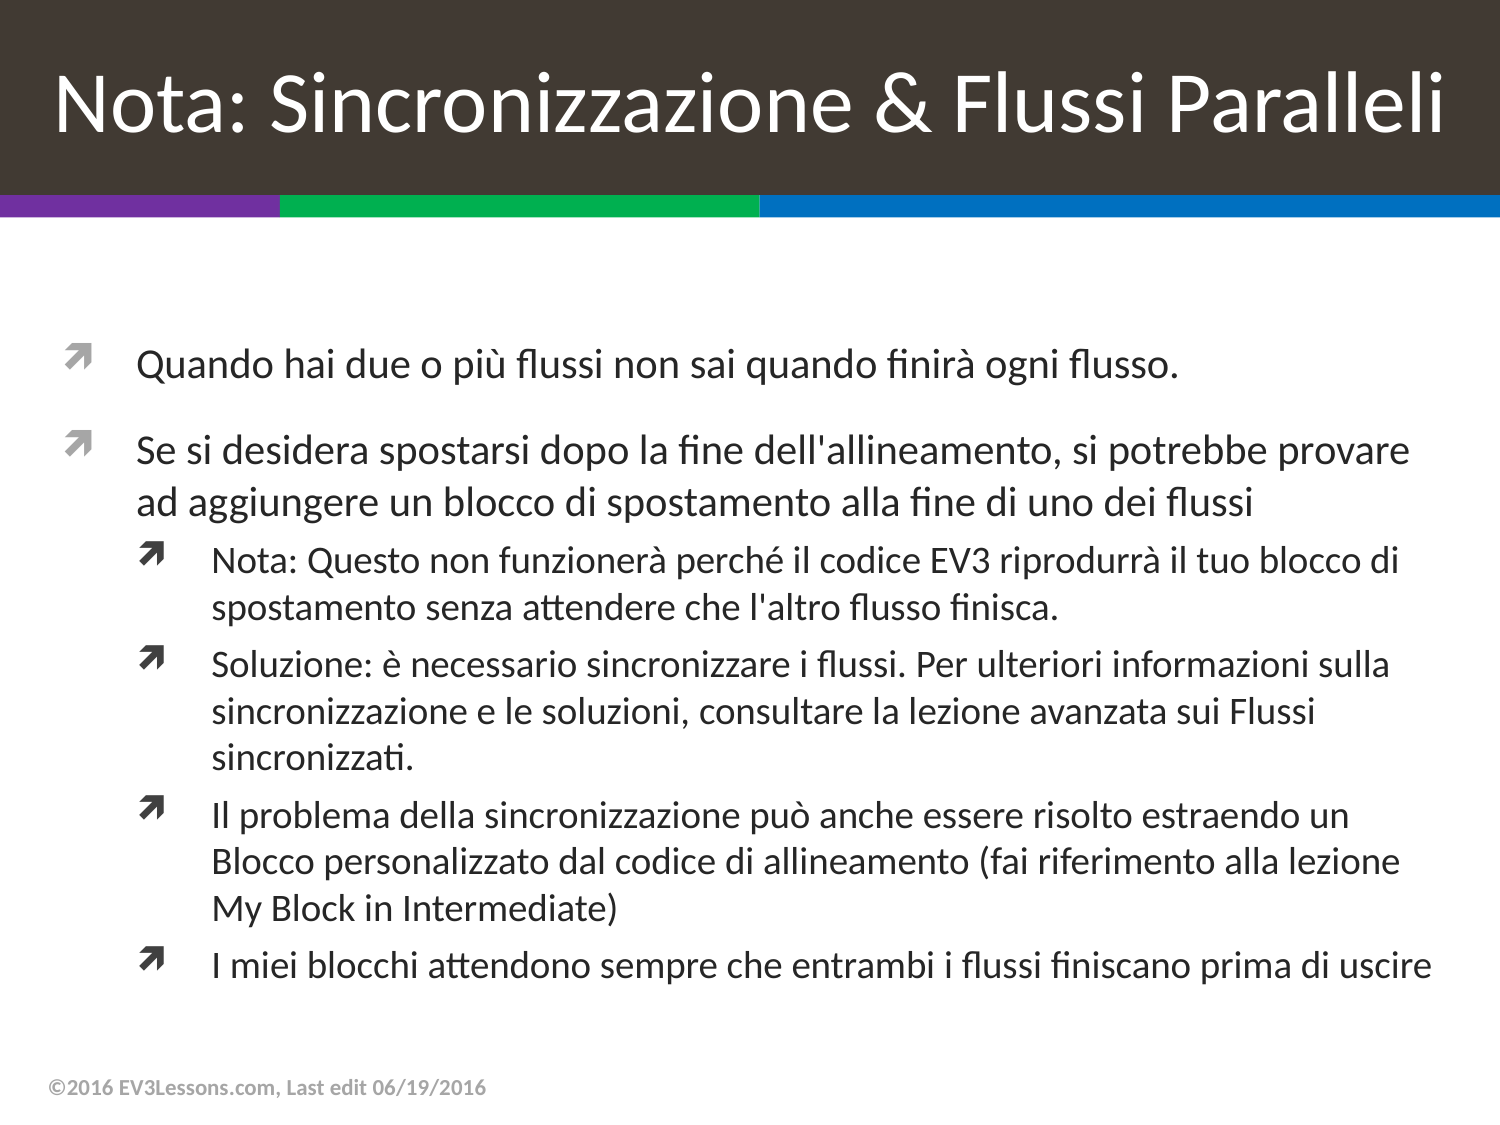

# Nota: Sincronizzazione & Flussi Paralleli
Quando hai due o più flussi non sai quando finirà ogni flusso.
Se si desidera spostarsi dopo la fine dell'allineamento, si potrebbe provare ad aggiungere un blocco di spostamento alla fine di uno dei flussi
Nota: Questo non funzionerà perché il codice EV3 riprodurrà il tuo blocco di spostamento senza attendere che l'altro flusso finisca.
Soluzione: è necessario sincronizzare i flussi. Per ulteriori informazioni sulla sincronizzazione e le soluzioni, consultare la lezione avanzata sui Flussi sincronizzati.
Il problema della sincronizzazione può anche essere risolto estraendo un Blocco personalizzato dal codice di allineamento (fai riferimento alla lezione My Block in Intermediate)
I miei blocchi attendono sempre che entrambi i flussi finiscano prima di uscire

©2016 EV3Lessons.com, Last edit 06/19/2016